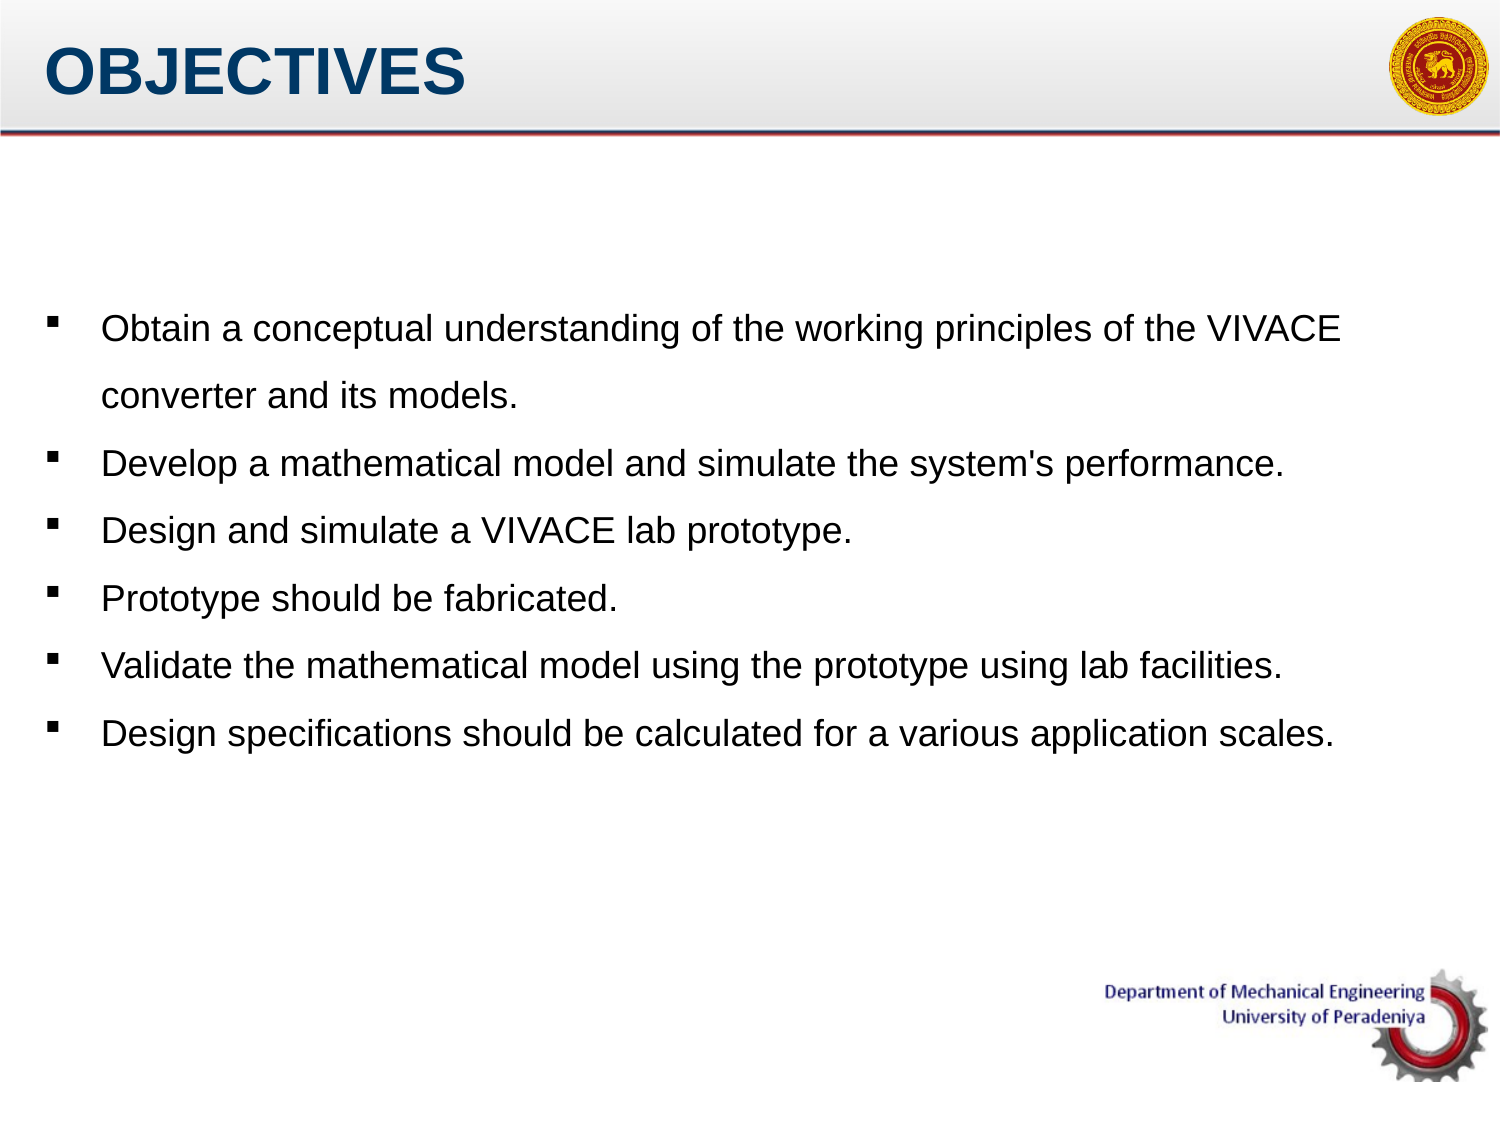

# OBJECTIVES

Obtain a conceptual understanding of the working principles of the VIVACE converter and its models.
Develop a mathematical model and simulate the system's performance.
Design and simulate a VIVACE lab prototype.
Prototype should be fabricated.
Validate the mathematical model using the prototype using lab facilities.
Design specifications should be calculated for a various application scales.